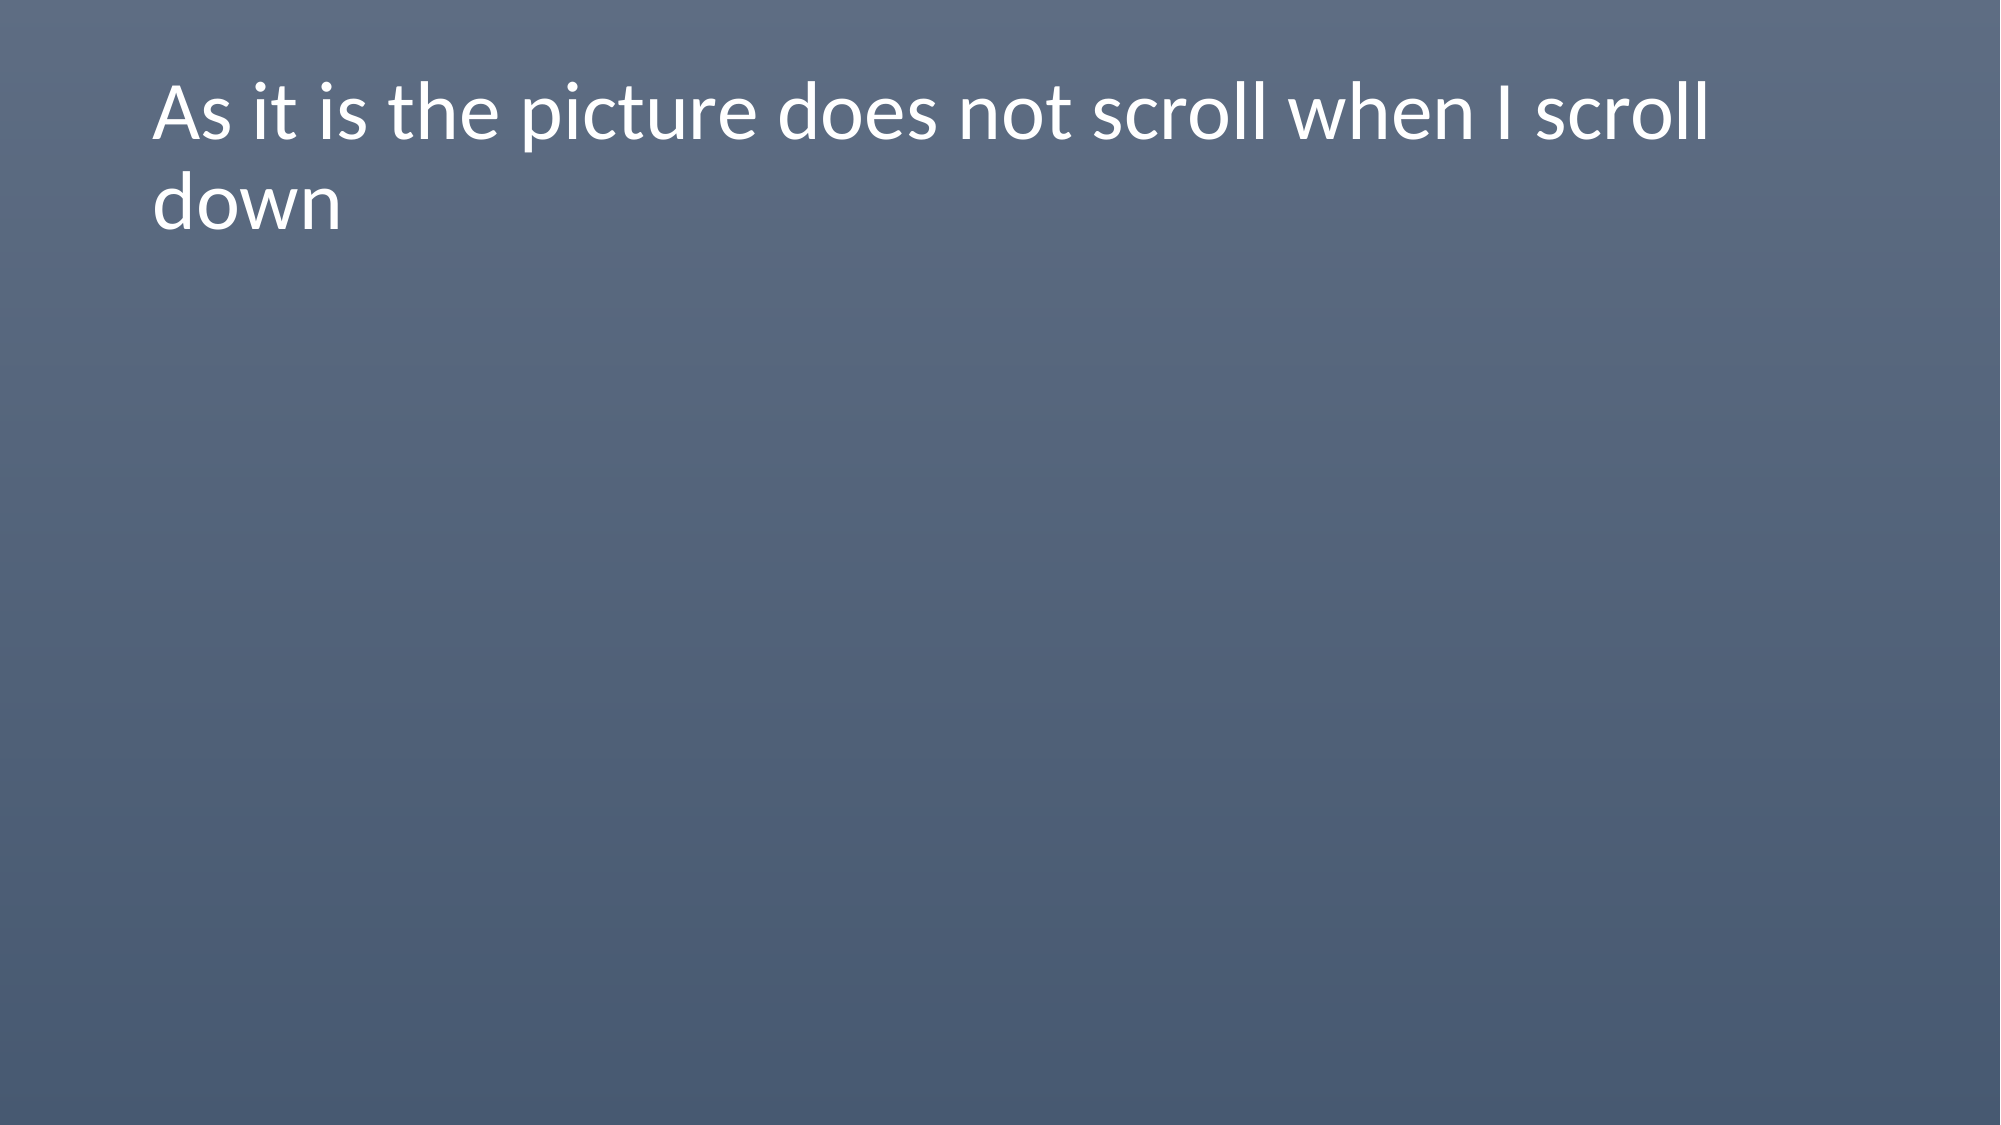

# As it is the picture does not scroll when I scroll down